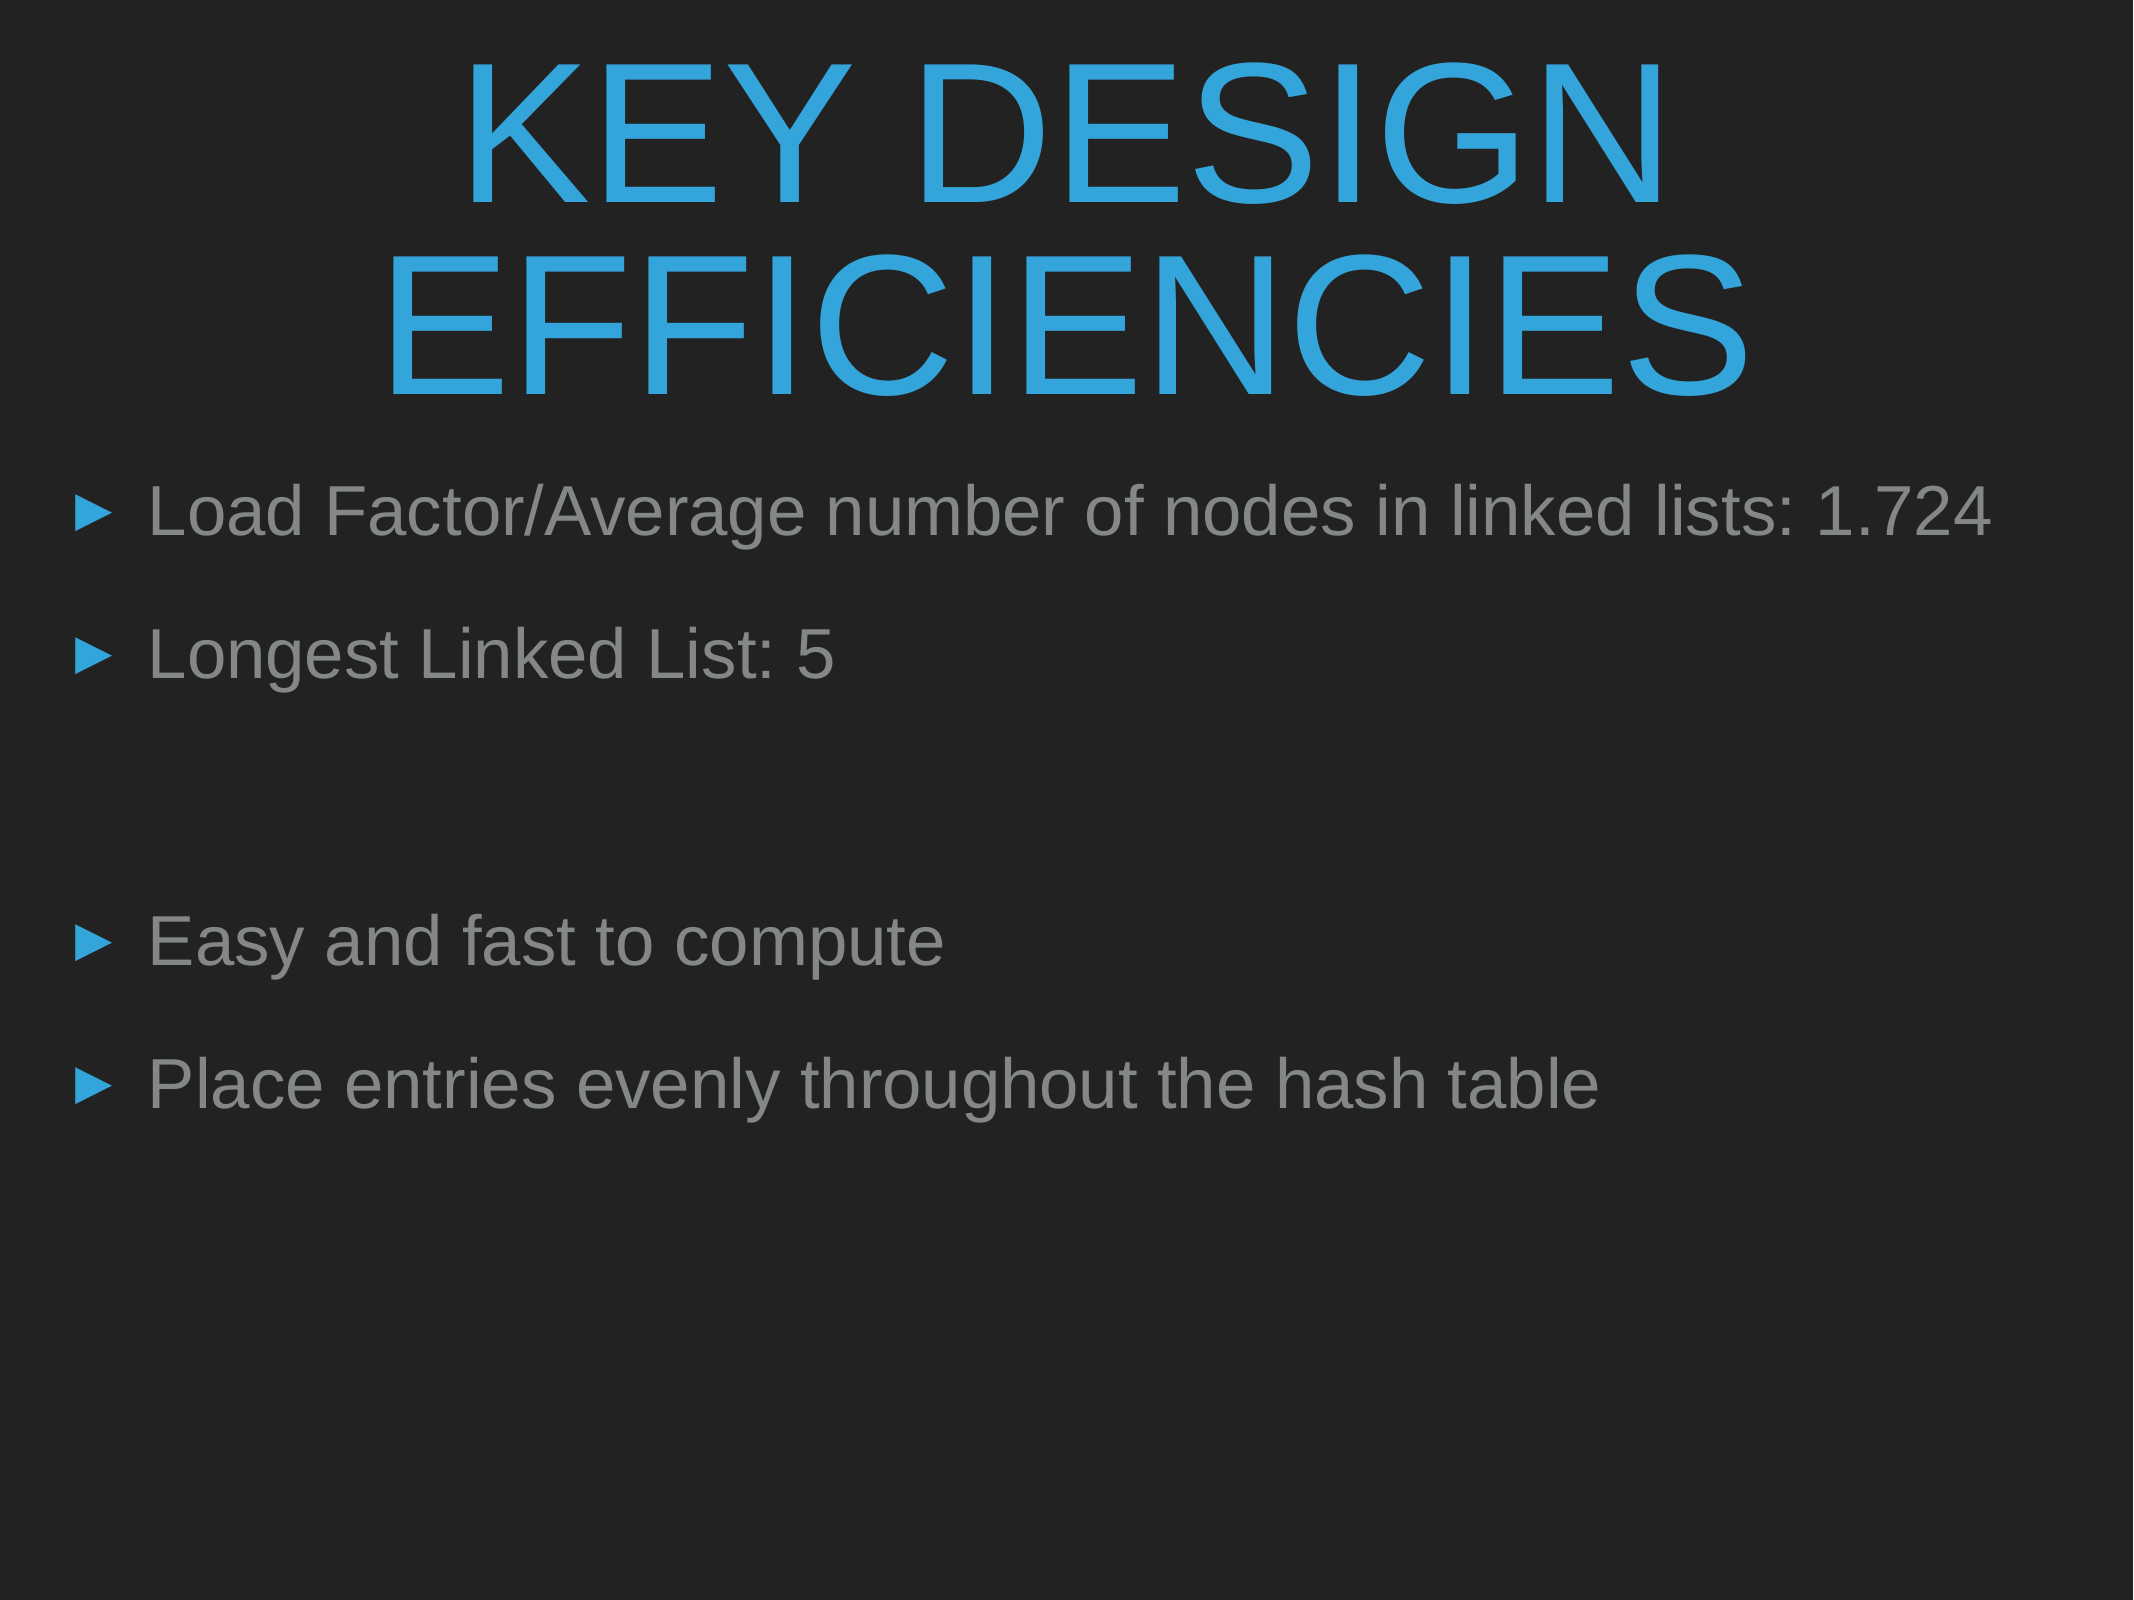

# key design efficiencies
Load Factor/Average number of nodes in linked lists: 1.724
Longest Linked List: 5

Easy and fast to compute
Place entries evenly throughout the hash table